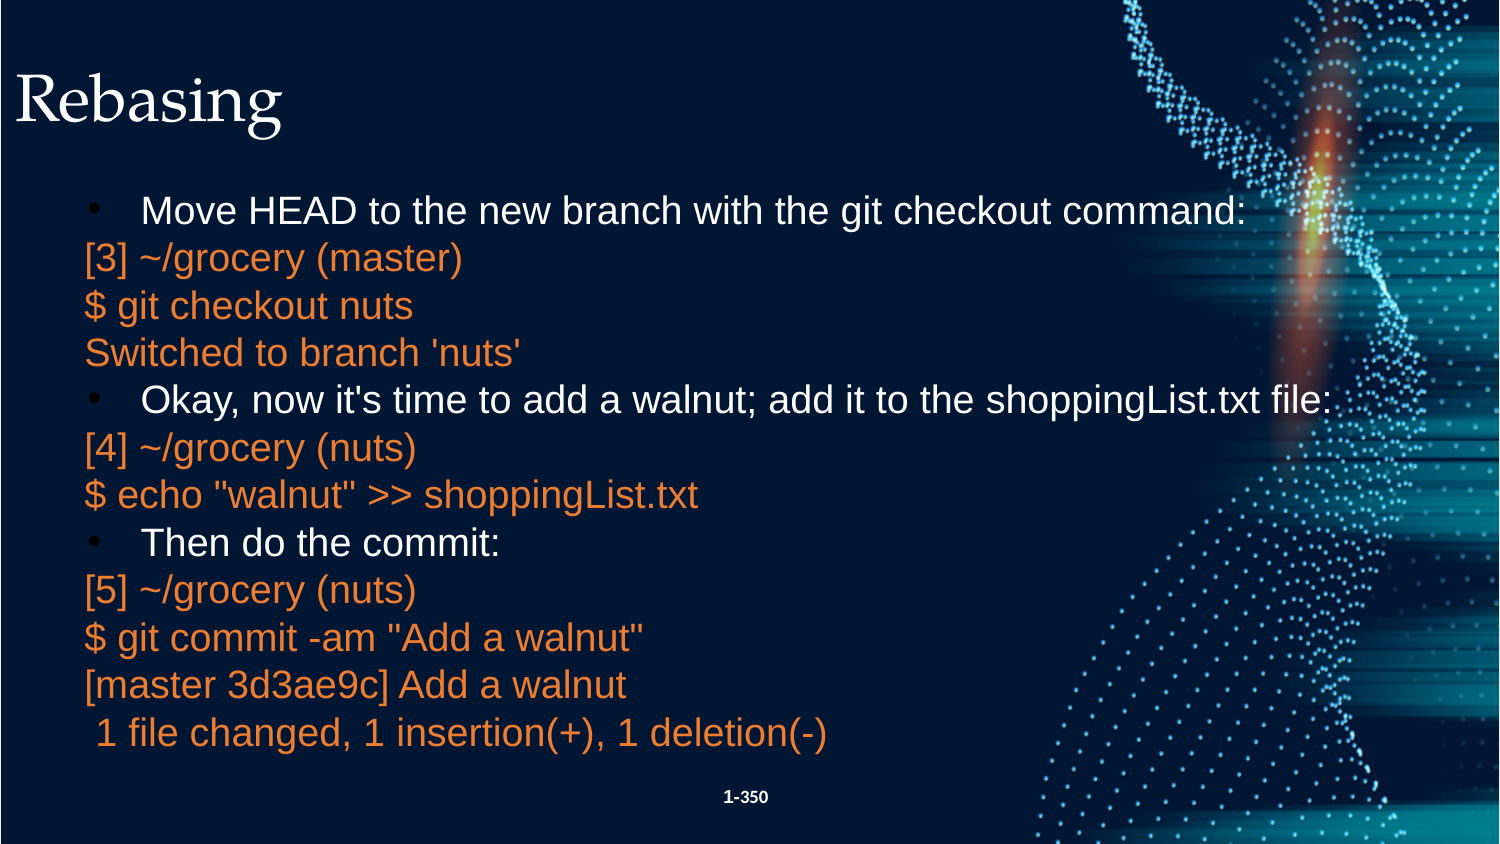

Rebasing
Move HEAD to the new branch with the git checkout command:
[3] ~/grocery (master)
$ git checkout nuts
Switched to branch 'nuts'
Okay, now it's time to add a walnut; add it to the shoppingList.txt file:
[4] ~/grocery (nuts)
$ echo "walnut" >> shoppingList.txt
Then do the commit:
[5] ~/grocery (nuts)
$ git commit -am "Add a walnut"
[master 3d3ae9c] Add a walnut
 1 file changed, 1 insertion(+), 1 deletion(-)
1-350